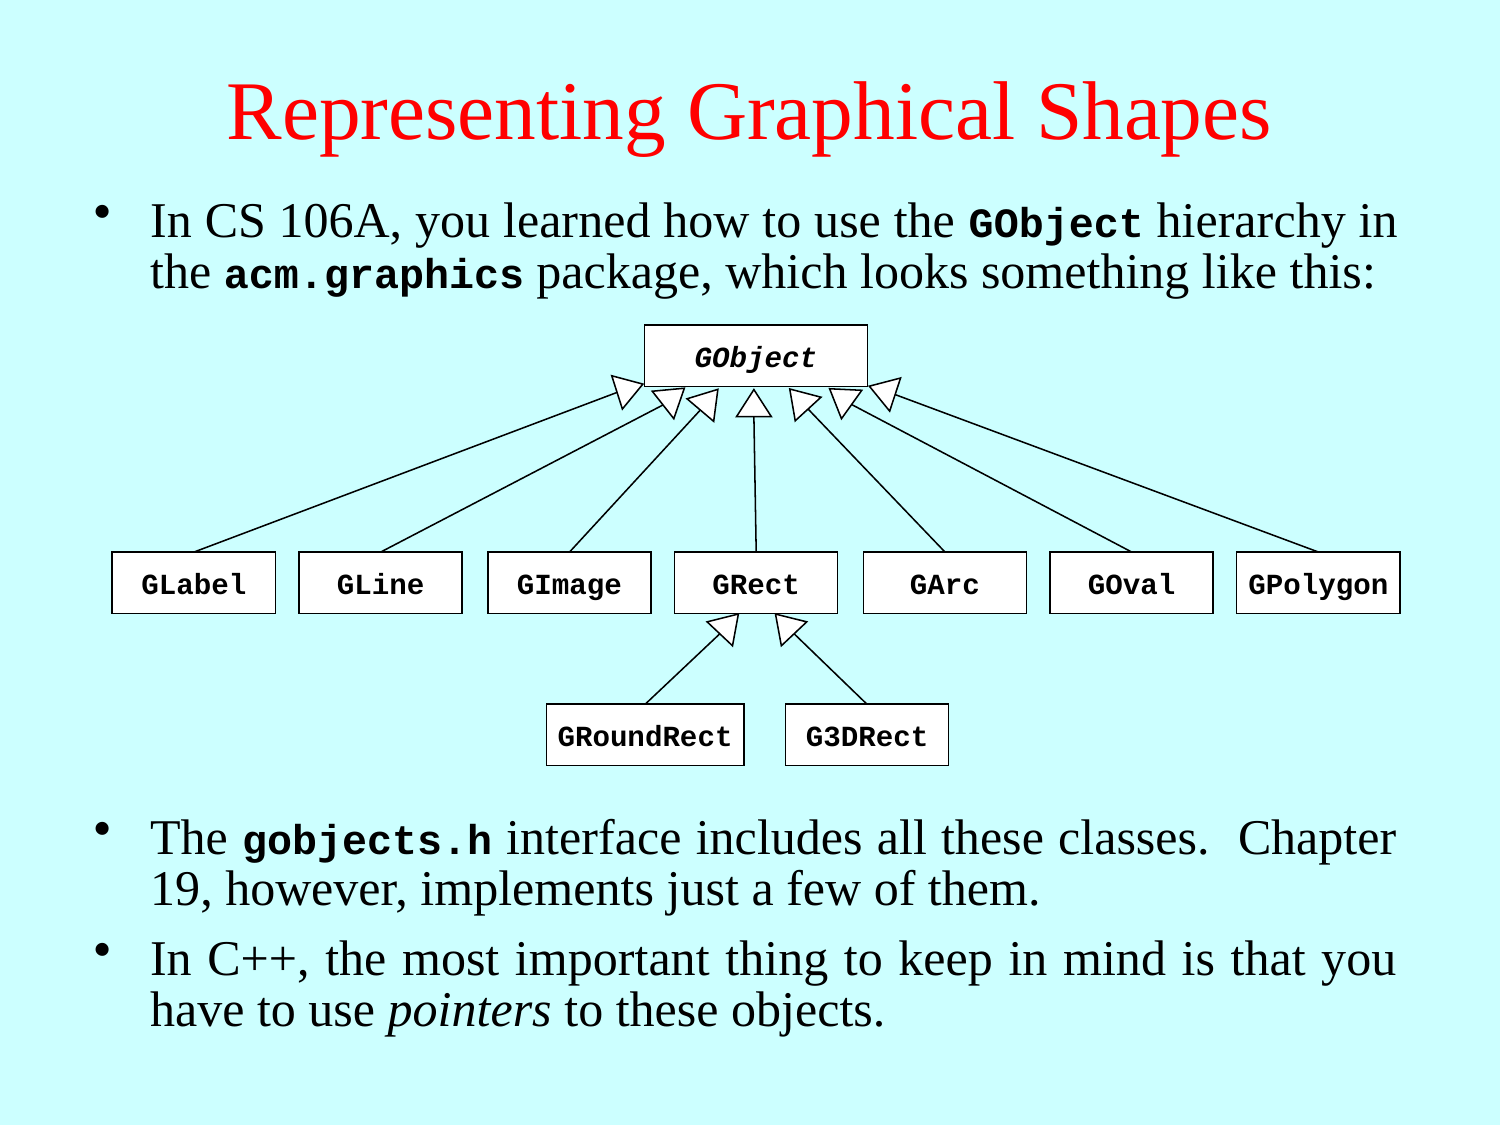

# Representing Graphical Shapes
In CS 106A, you learned how to use the GObject hierarchy in the acm.graphics package, which looks something like this:
GObject

GLabel
GImage
GArc
GPolygon

GRoundRect
G3DRect

GLine
GRect
GOval
The gobjects.h interface includes all these classes.  Chapter 19, however, implements just a few of them.
In C++, the most important thing to keep in mind is that you have to use pointers to these objects.